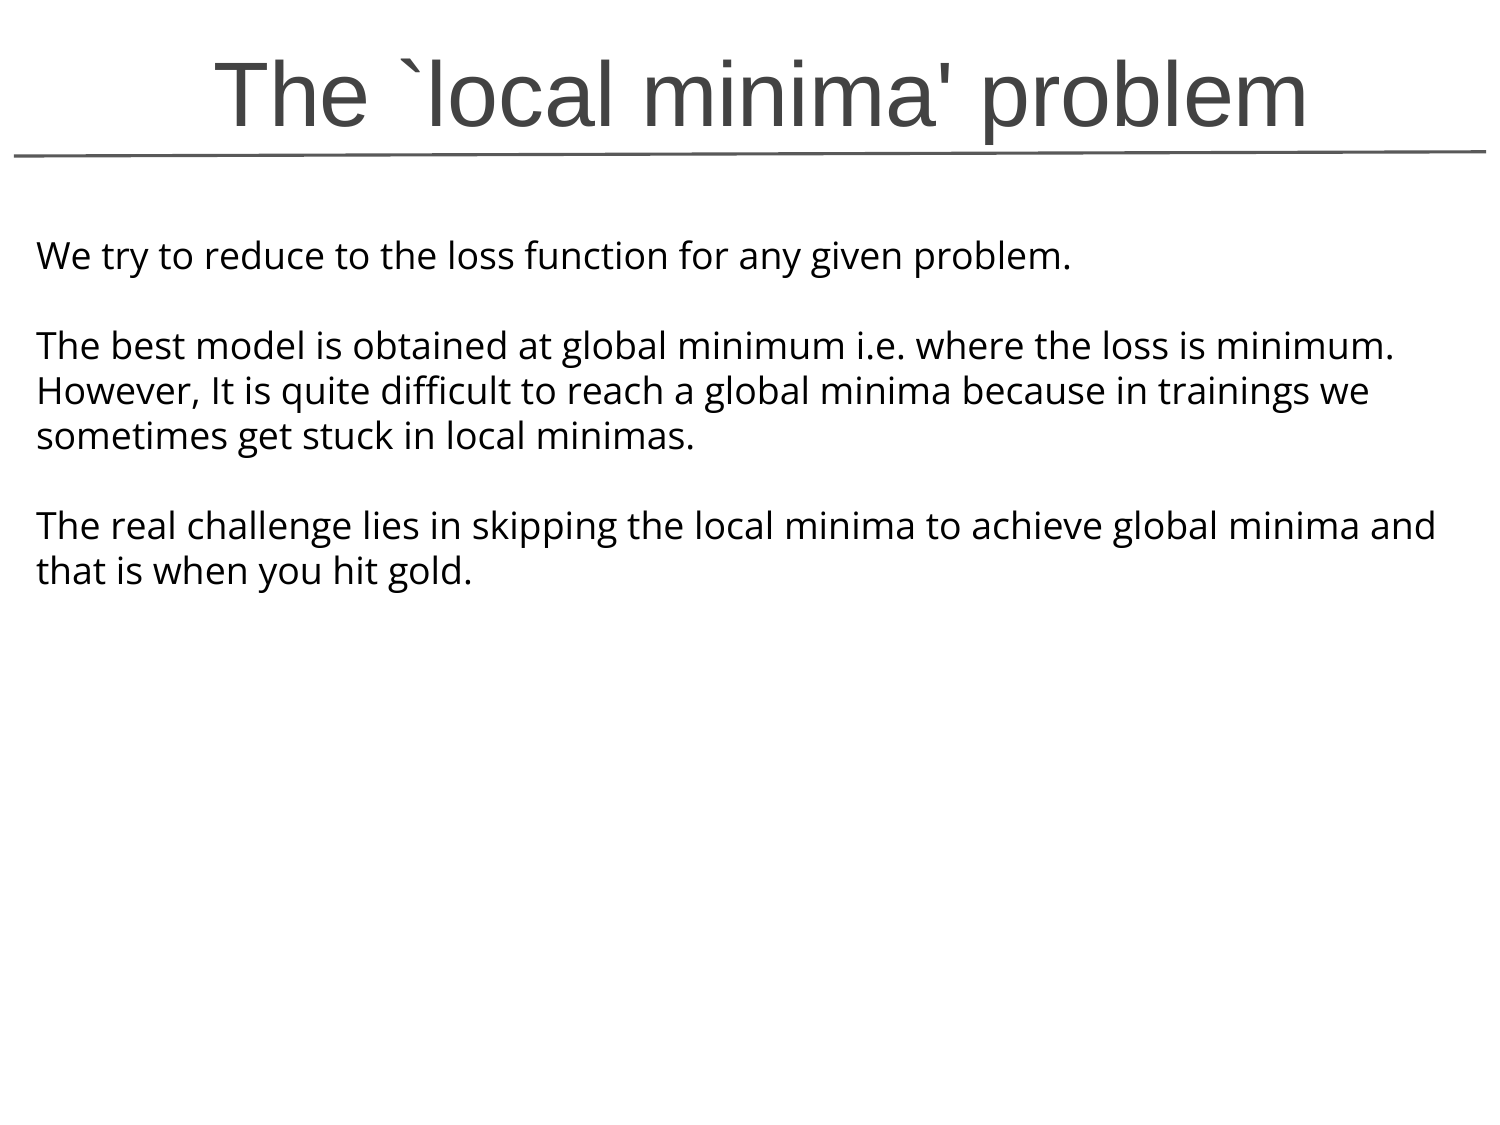

The `local minima' problem
We try to reduce to the loss function for any given problem.

The best model is obtained at global minimum i.e. where the loss is minimum. However, It is quite difficult to reach a global minima because in trainings we sometimes get stuck in local minimas.

The real challenge lies in skipping the local minima to achieve global minima and that is when you hit gold.